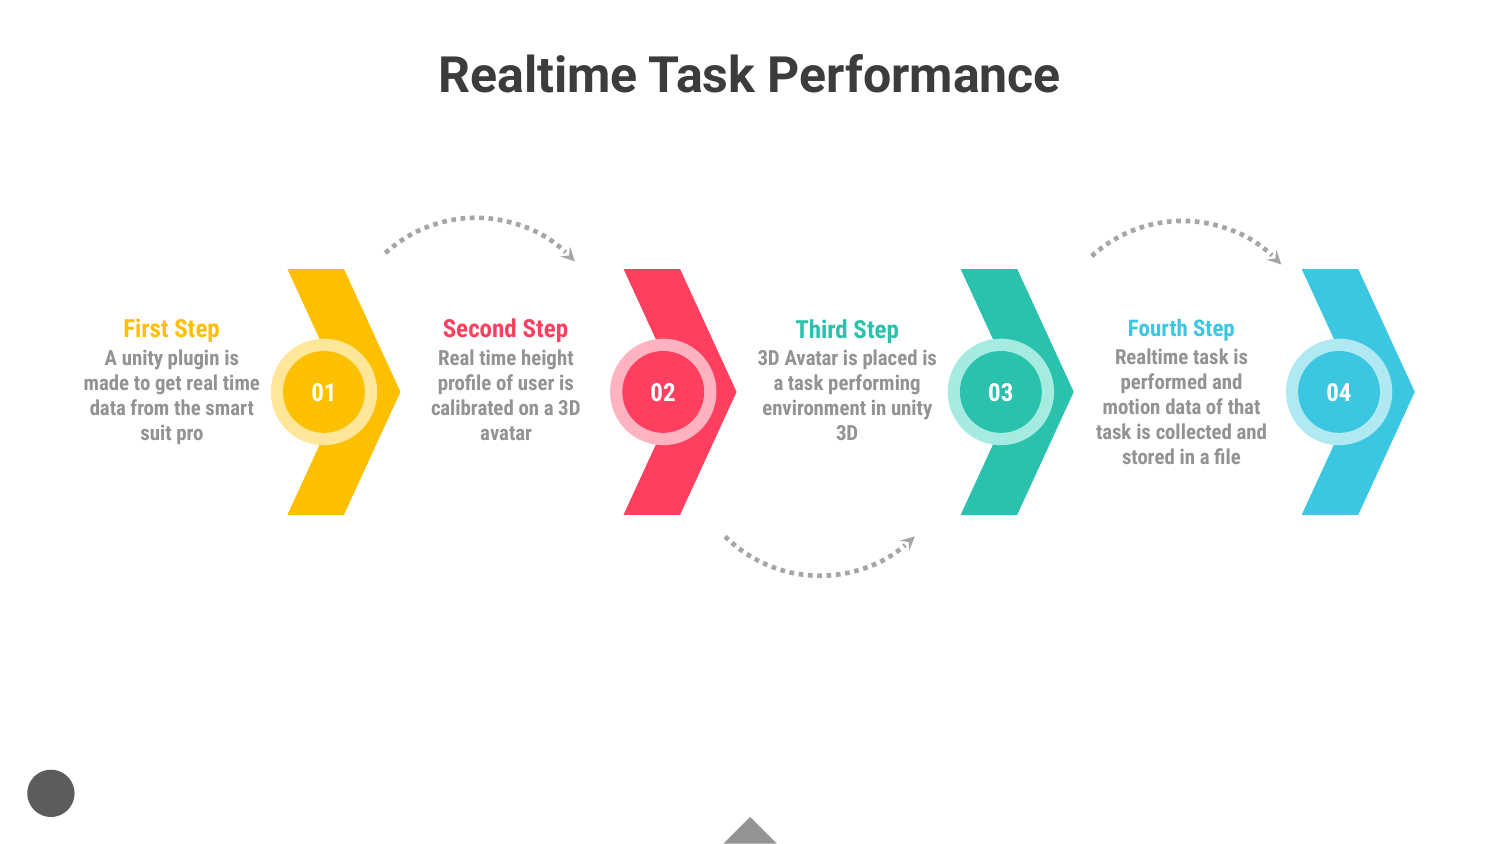

# Realtime Task Performance

First Step
A unity plugin is made to get real time data from the smart suit pro
Second Step
Real time height profile of user is calibrated on a 3D avatar
Third Step
3D Avatar is placed is a task performing environment in unity 3D
Fourth Step
Realtime task is performed and motion data of that task is collected and stored in a file

01

02

03

04